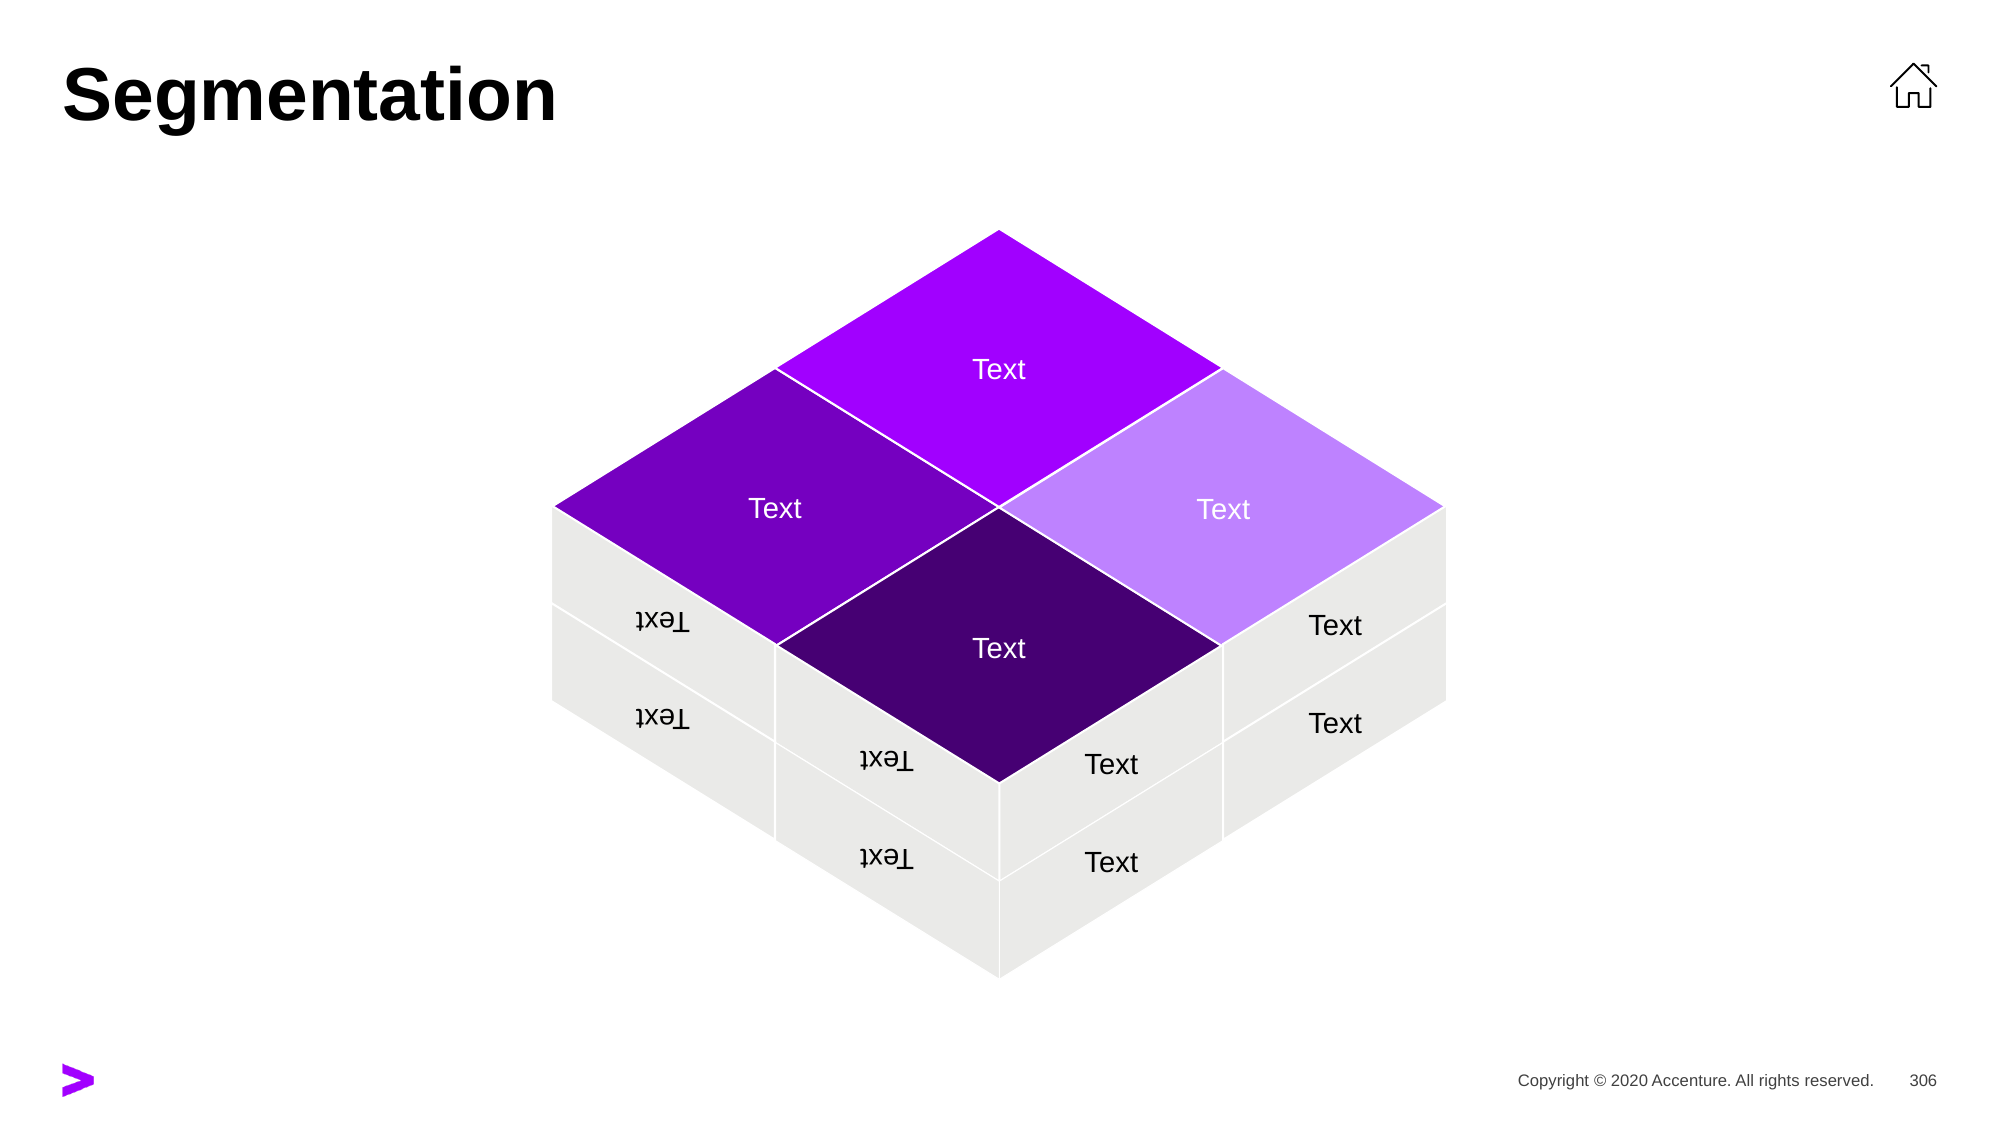

# Segmentation

Text
Text
Text
Text
Text
Text
Text
Text
Text
Text
Text
Text